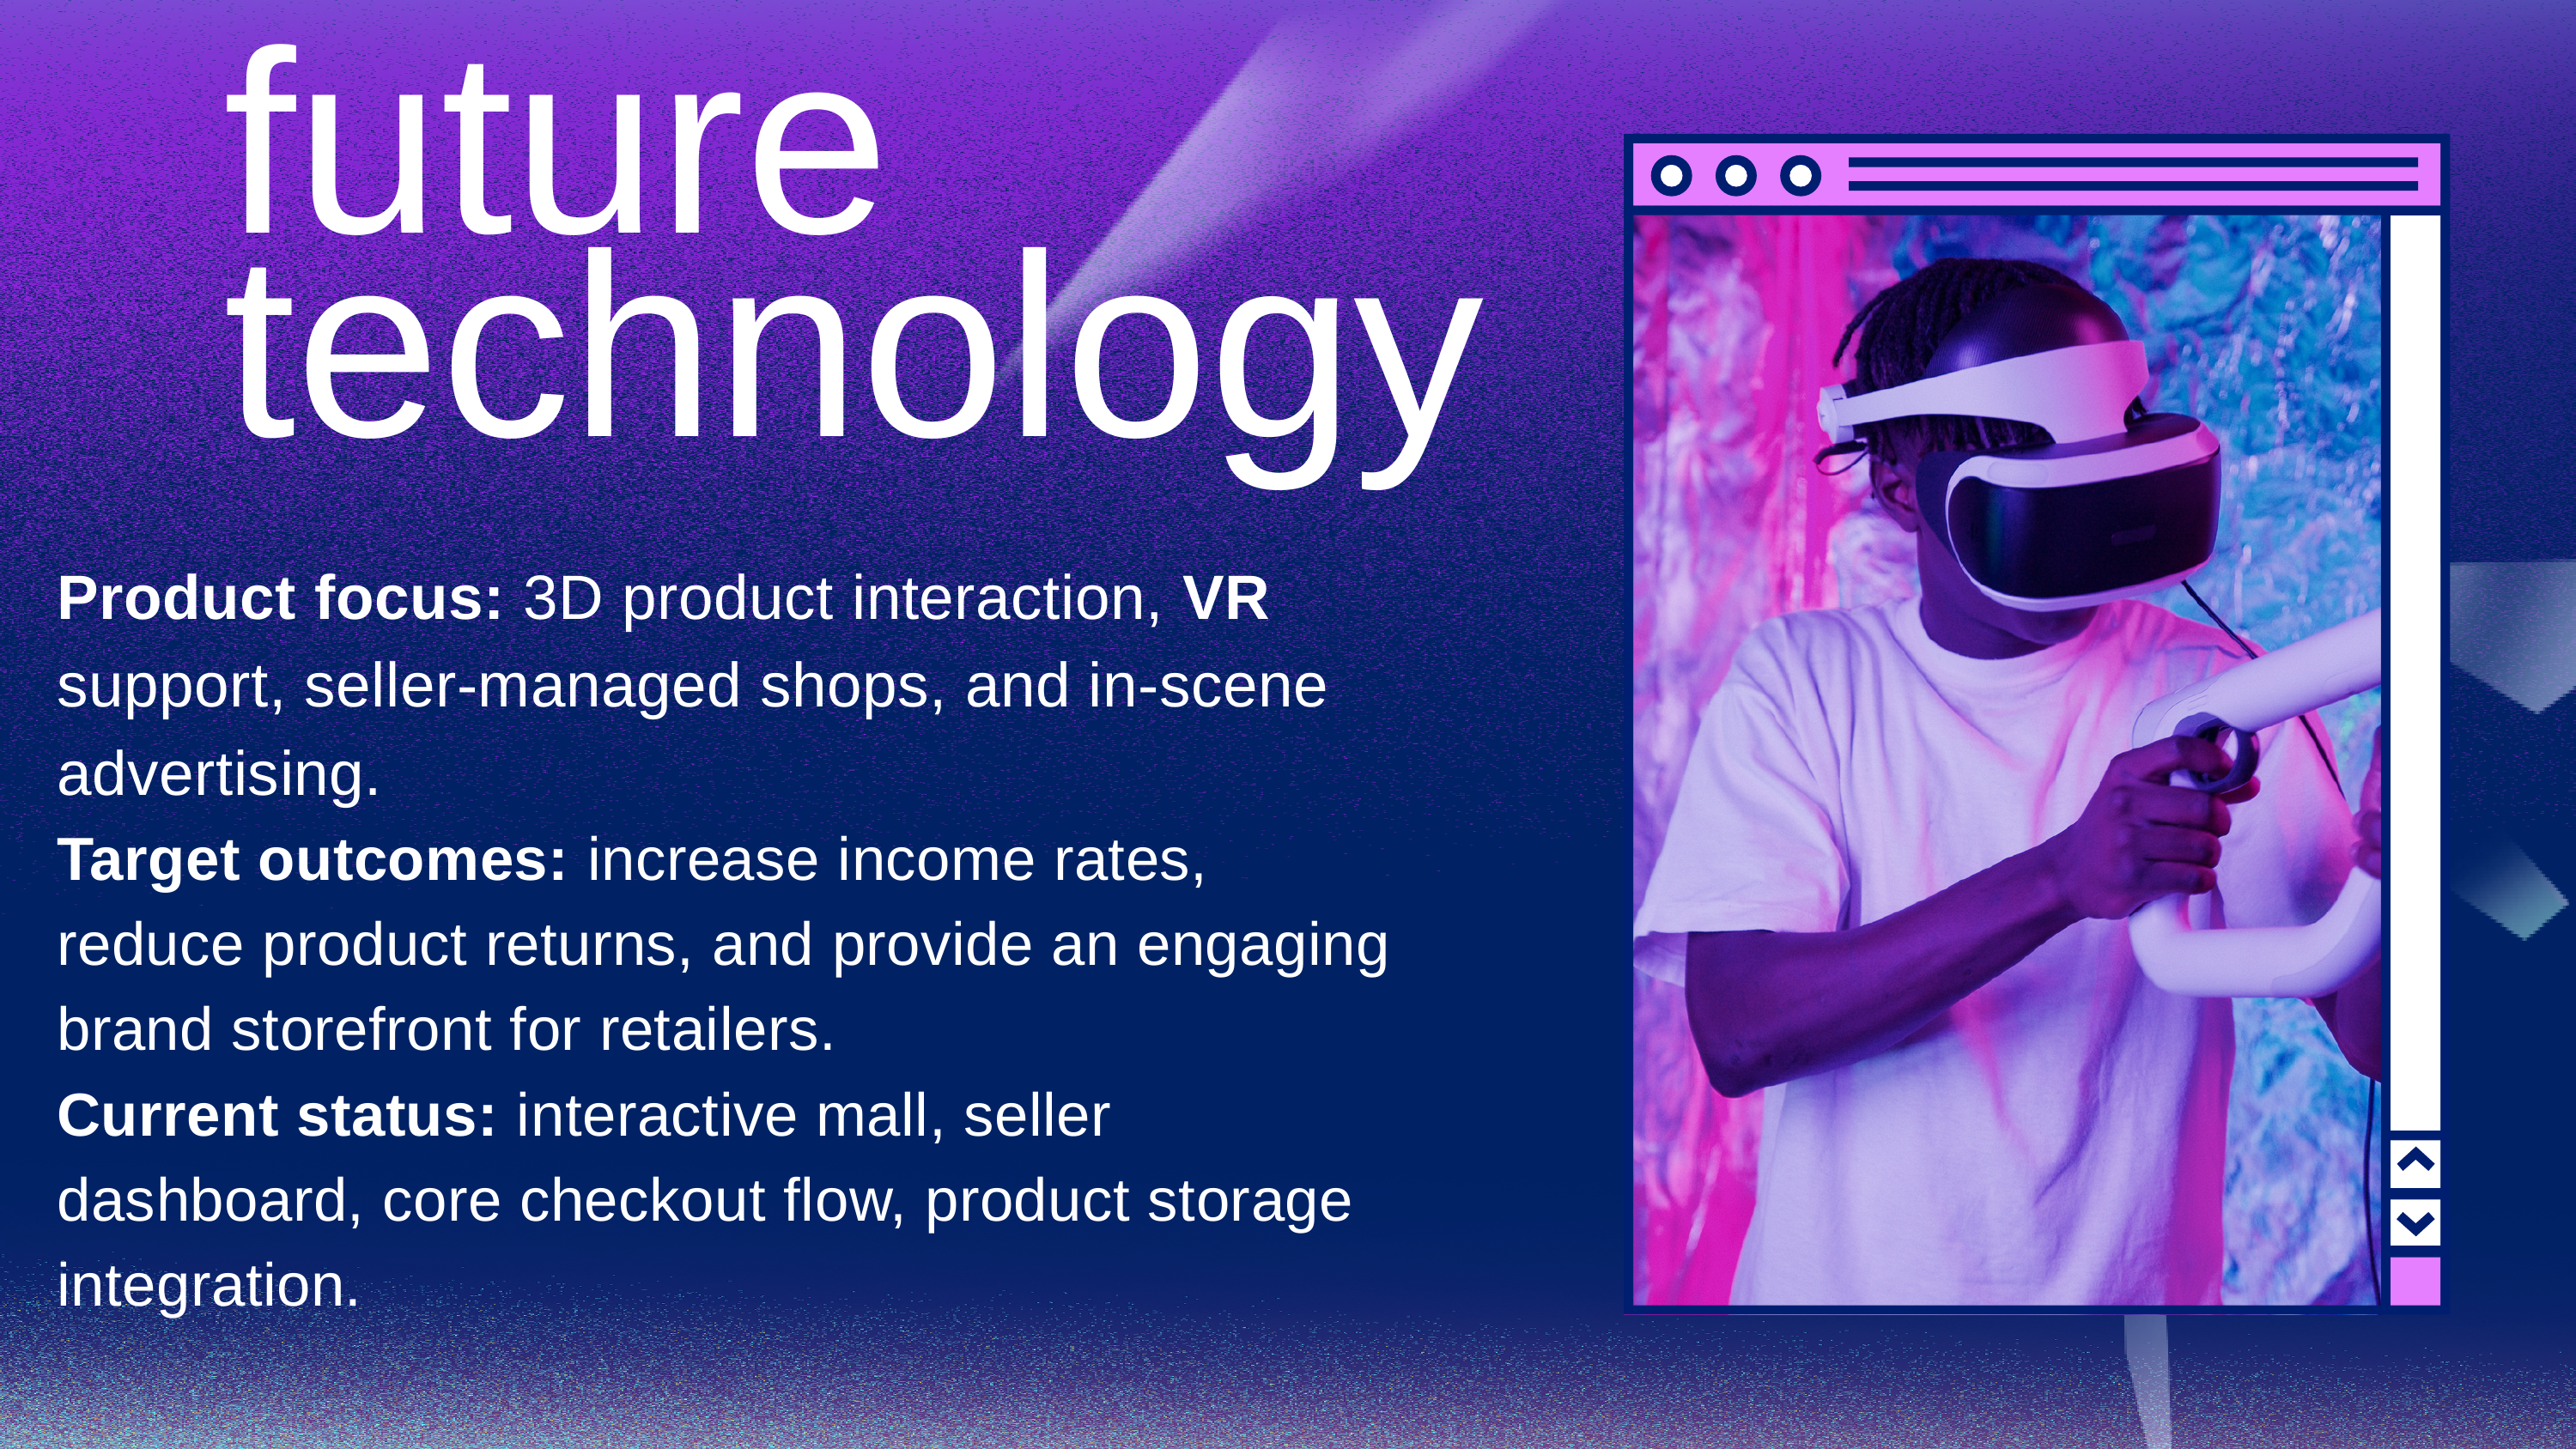

future technology

Product focus: 3D product interaction, VR support, seller-managed shops, and in-scene advertising.
Target outcomes: increase income rates, reduce product returns, and provide an engaging brand storefront for retailers.
Current status: interactive mall, seller dashboard, core checkout flow, product storage integration.